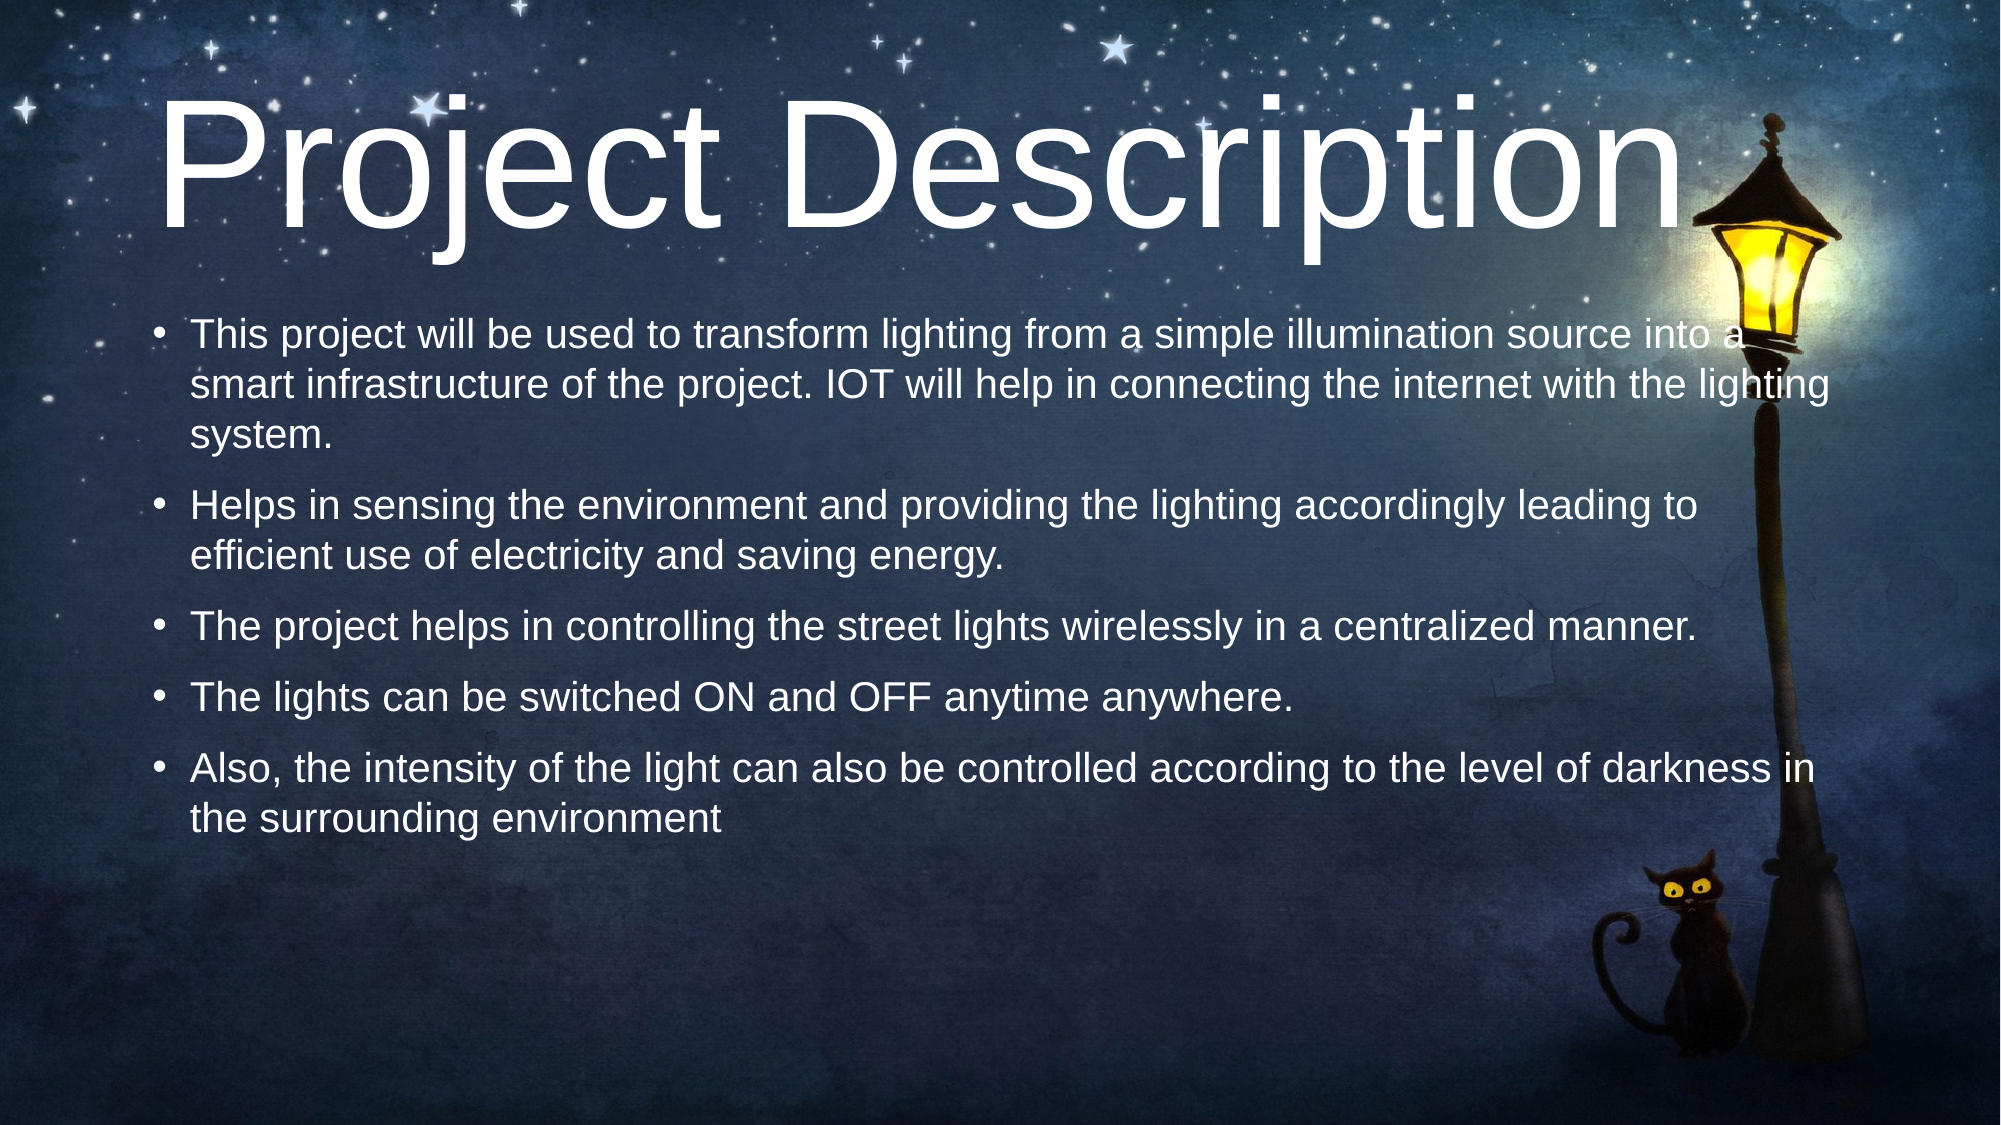

# Project Description
This project will be used to transform lighting from a simple illumination source into a smart infrastructure of the project. IOT will help in connecting the internet with the lighting system.
Helps in sensing the environment and providing the lighting accordingly leading to efficient use of electricity and saving energy.
The project helps in controlling the street lights wirelessly in a centralized manner.
The lights can be switched ON and OFF anytime anywhere.
Also, the intensity of the light can also be controlled according to the level of darkness in the surrounding environment